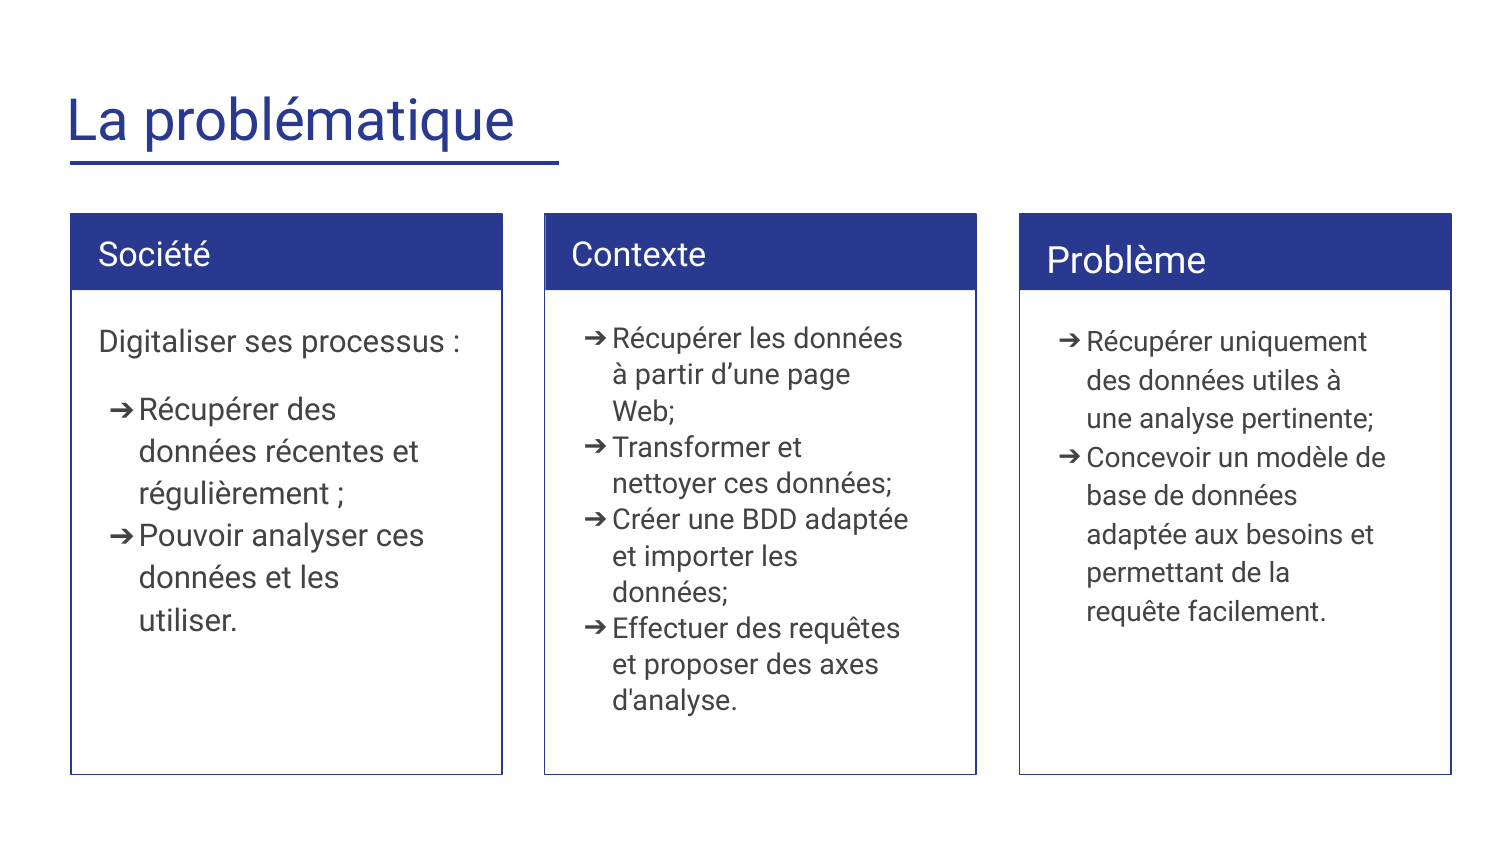

# La problématique

Société

Contexte

Problème
Digitaliser ses processus :
Récupérer des données récentes et régulièrement ;
Pouvoir analyser ces données et les utiliser.
Récupérer les données à partir d’une page Web;
Transformer et nettoyer ces données;
Créer une BDD adaptée et importer les données;
Effectuer des requêtes et proposer des axes d'analyse.
Récupérer uniquement des données utiles à une analyse pertinente;
Concevoir un modèle de base de données adaptée aux besoins et permettant de la requête facilement.